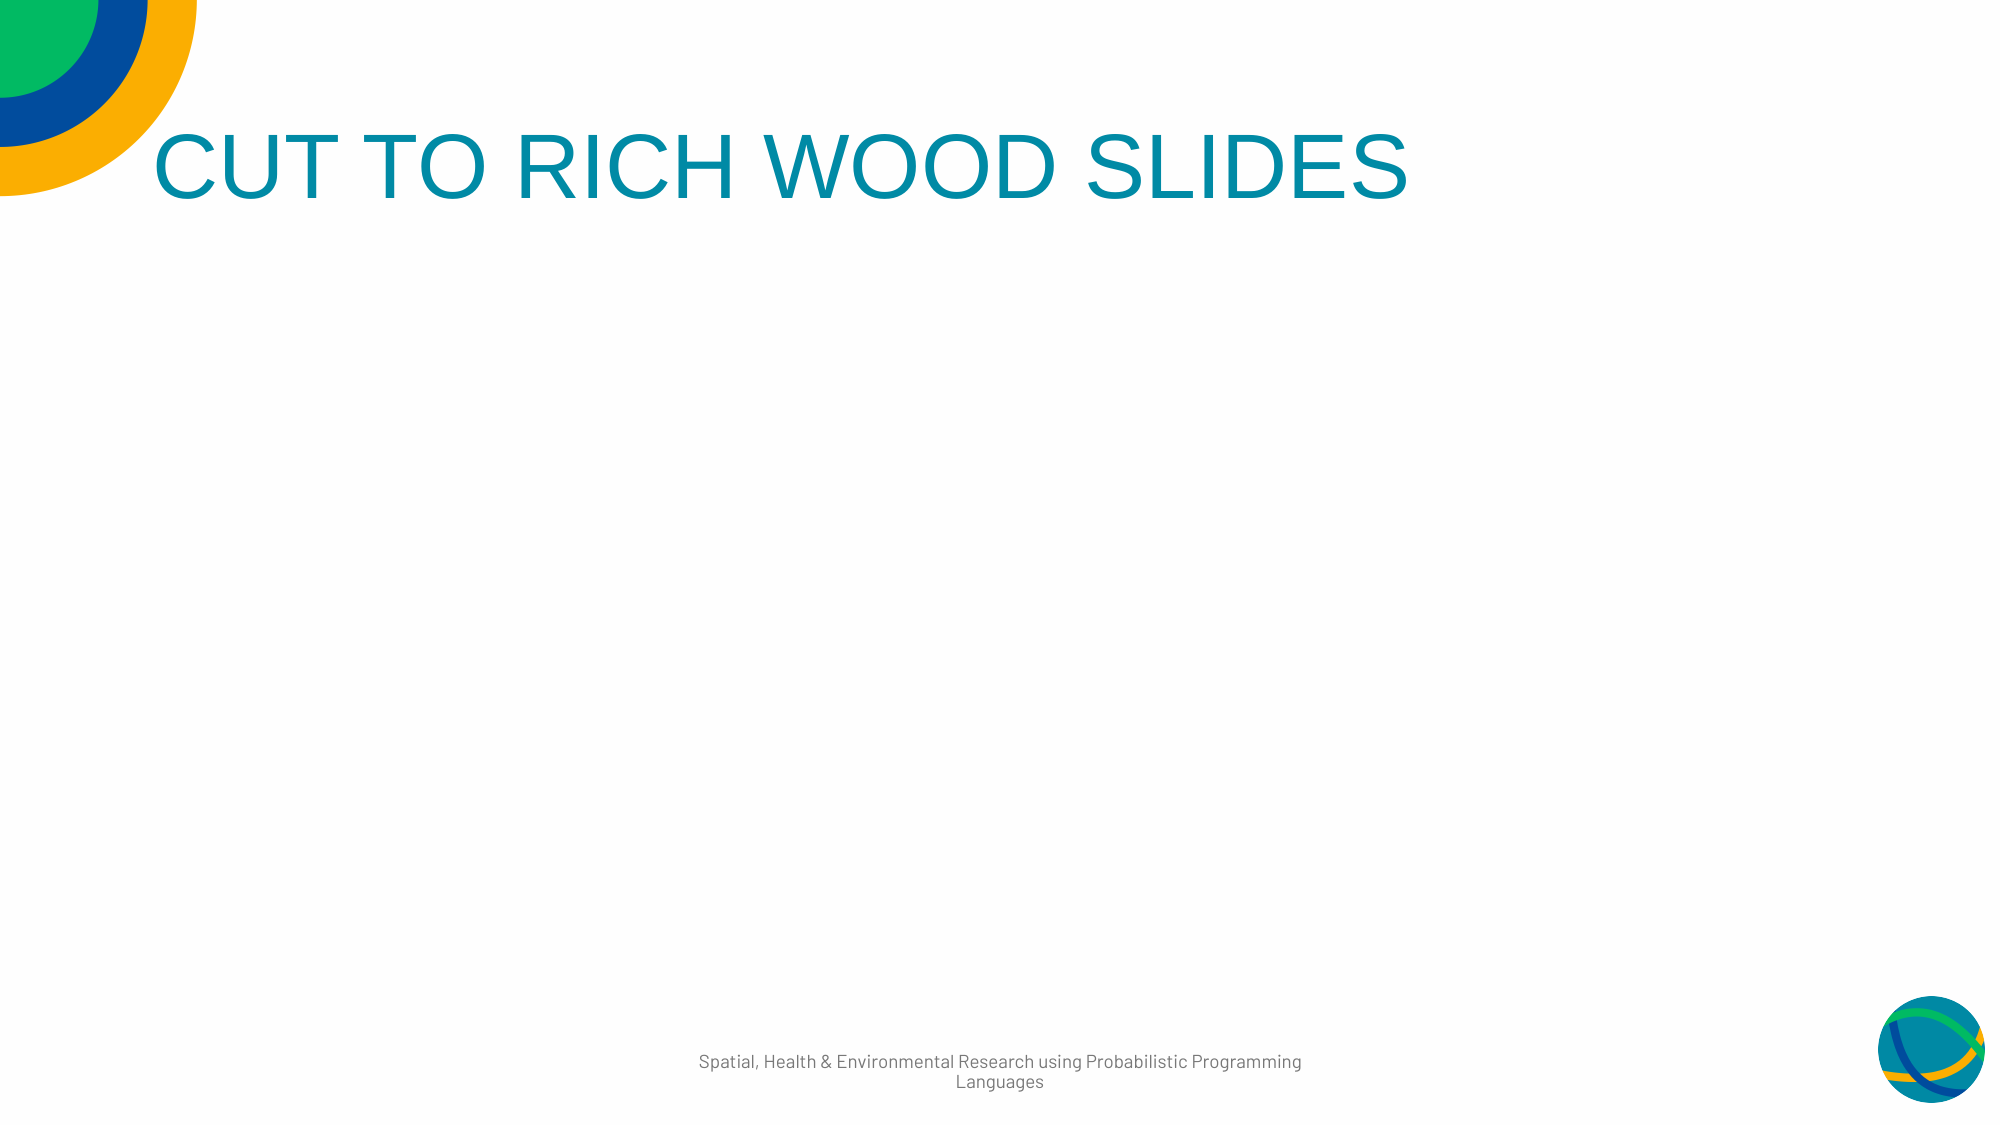

# CUT TO RICH WOOD SLIDES

Spatial, Health & Environmental Research using Probabilistic Programming Languages